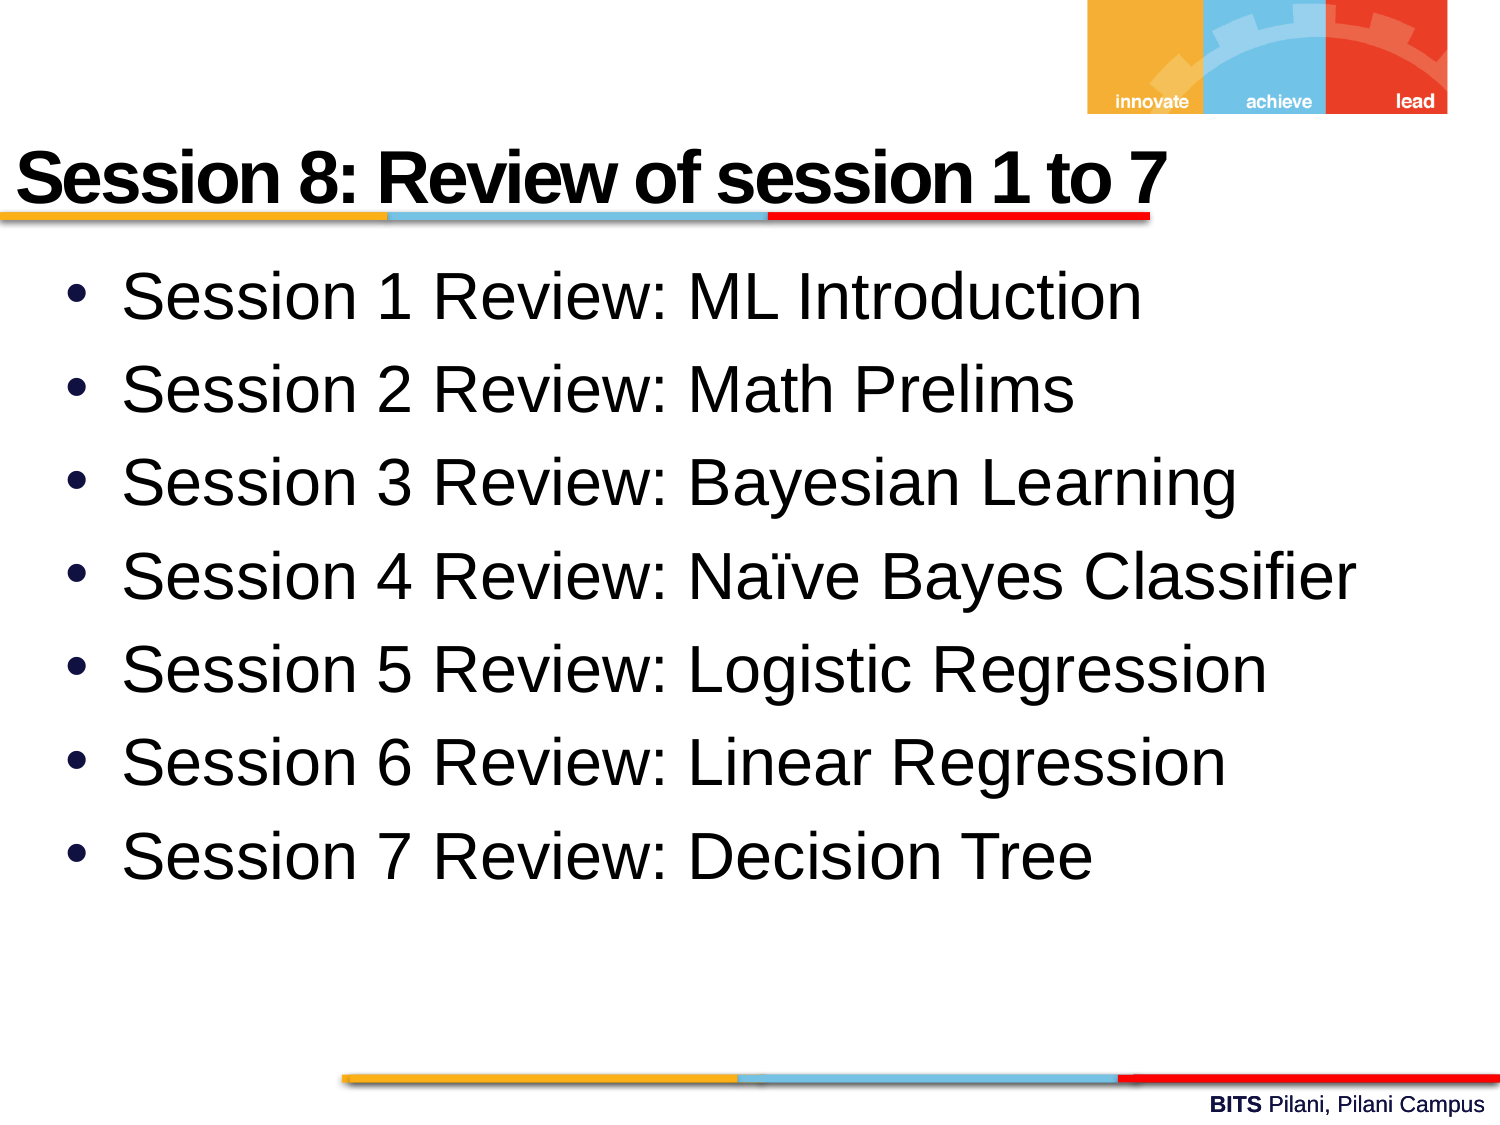

Session 8: Review of session 1 to 7
Session 1 Review: ML Introduction
Session 2 Review: Math Prelims
Session 3 Review: Bayesian Learning
Session 4 Review: Naïve Bayes Classifier
Session 5 Review: Logistic Regression
Session 6 Review: Linear Regression
Session 7 Review: Decision Tree